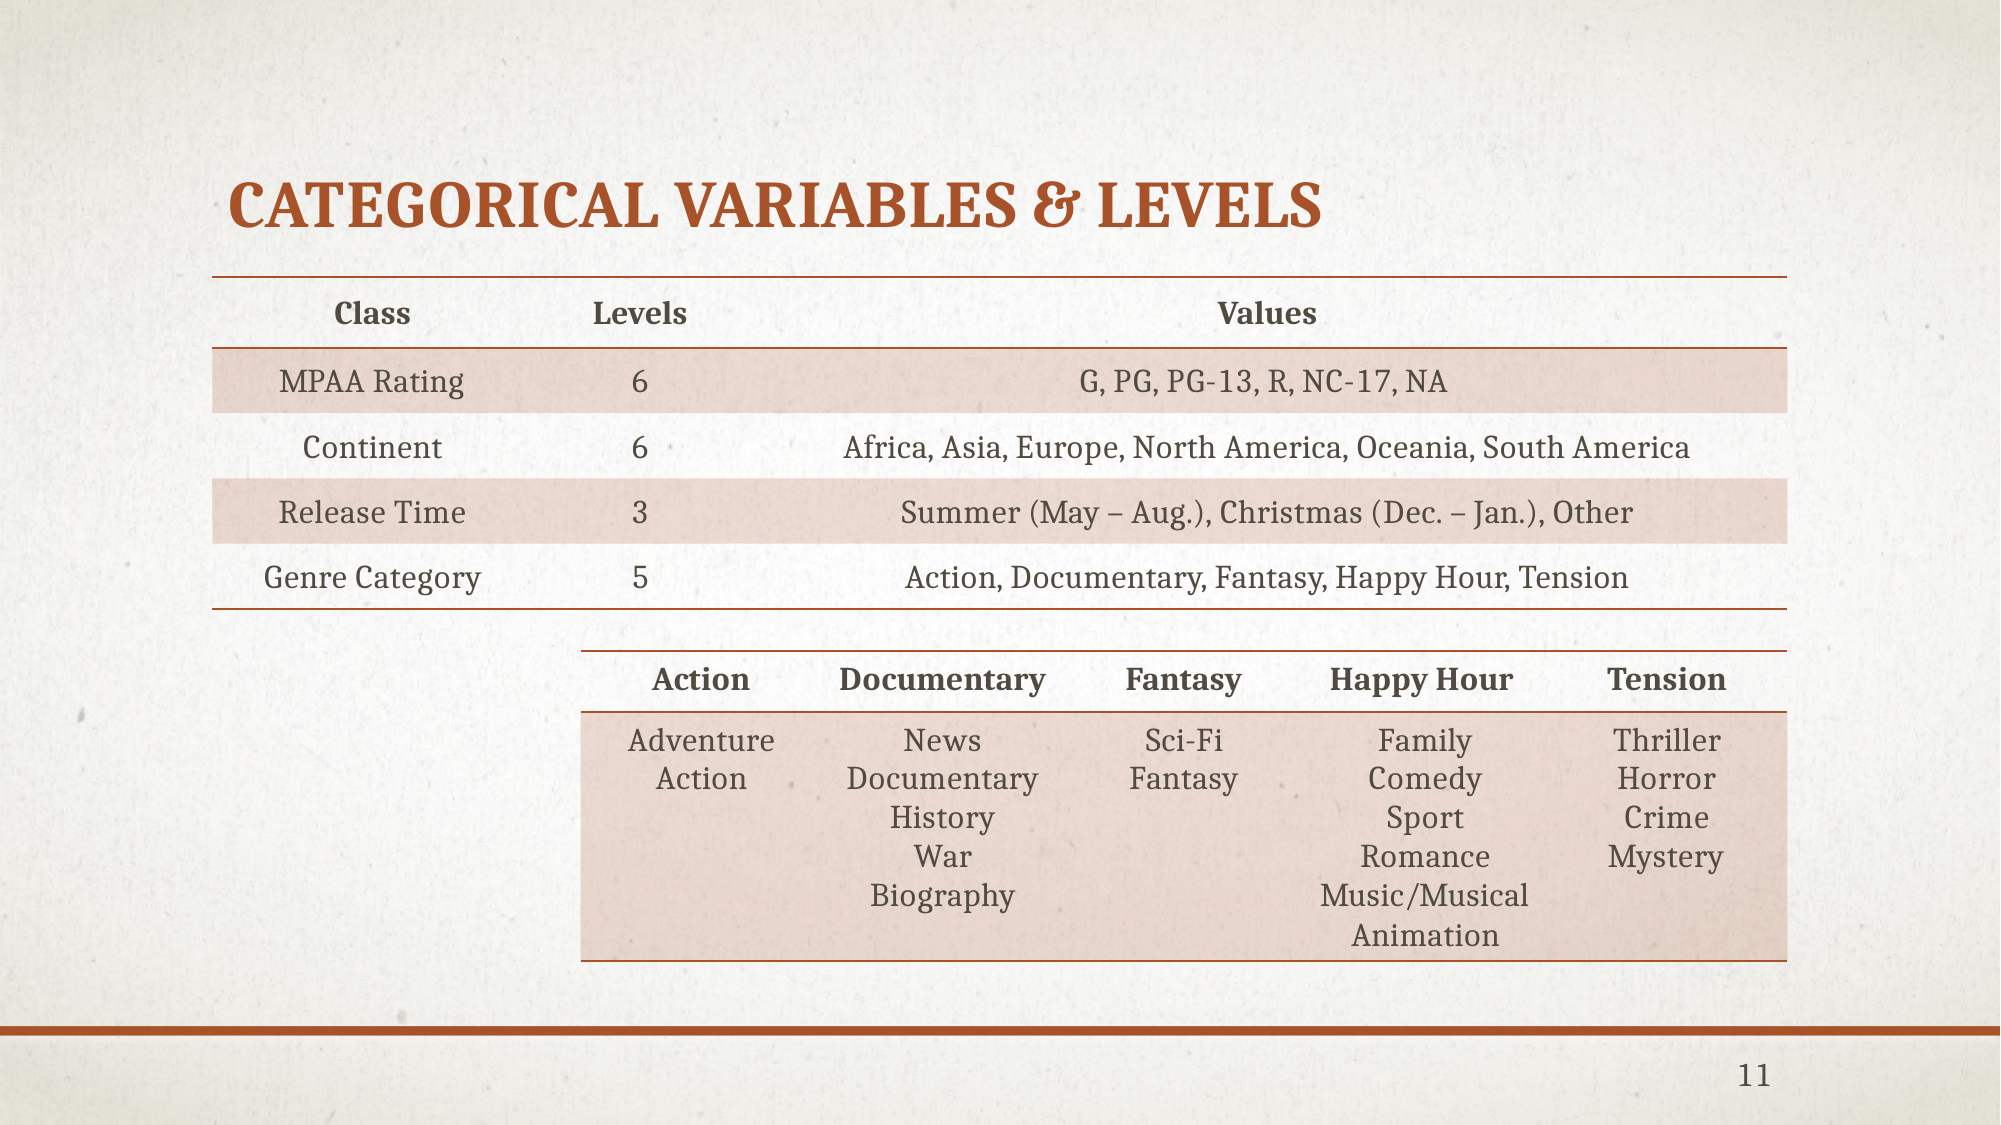

# Categorical Variables & Levels
| Class | Levels | Values |
| --- | --- | --- |
| MPAA Rating | 6 | G, PG, PG-13, R, NC-17, NA |
| Continent | 6 | Africa, Asia, Europe, North America, Oceania, South America |
| Release Time | 3 | Summer (May – Aug.), Christmas (Dec. – Jan.), Other |
| Genre Category | 5 | Action, Documentary, Fantasy, Happy Hour, Tension |
| Action | Documentary | Fantasy | Happy Hour | Tension |
| --- | --- | --- | --- | --- |
| Adventure Action | News Documentary History War Biography | Sci-Fi Fantasy | Family Comedy Sport Romance Music/Musical Animation | Thriller Horror Crime Mystery |
11